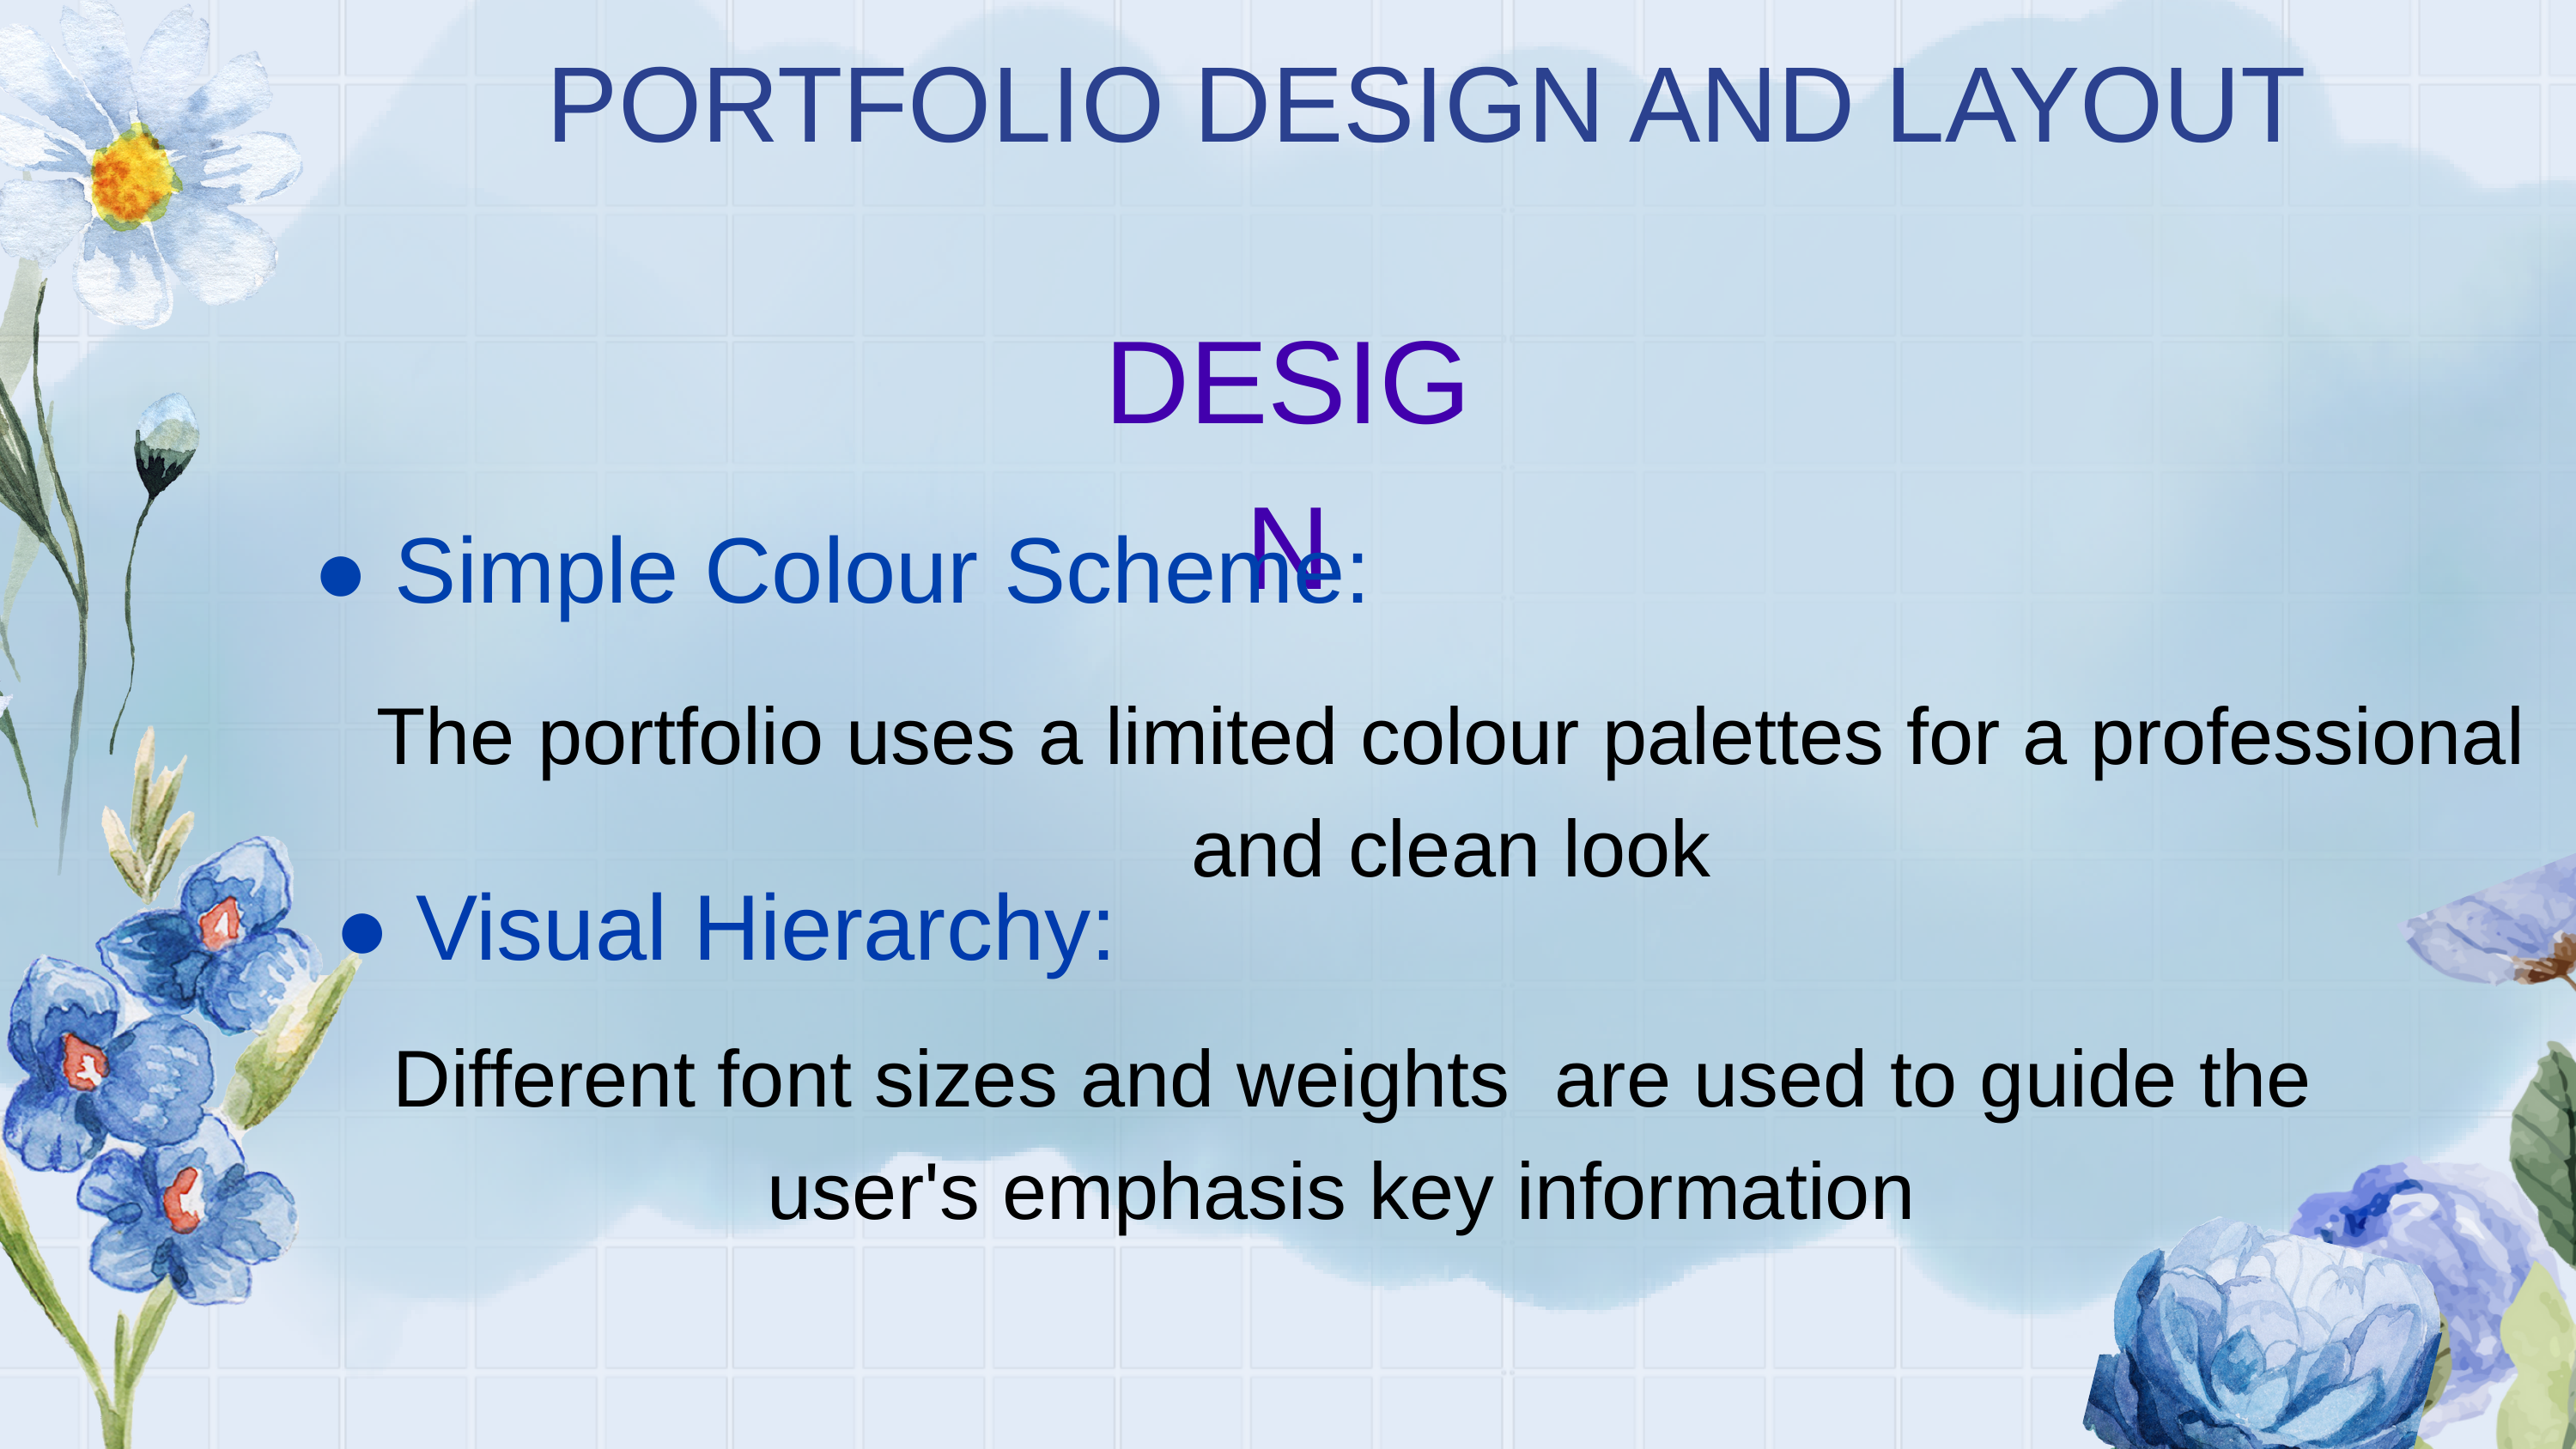

PORTFOLIO DESIGN AND LAYOUT
DESIGN
● Simple Colour Scheme:
The portfolio uses a limited colour palettes for a professional and clean look

● Visual Hierarchy:

Different font sizes and weights  are used to guide the user's emphasis key information